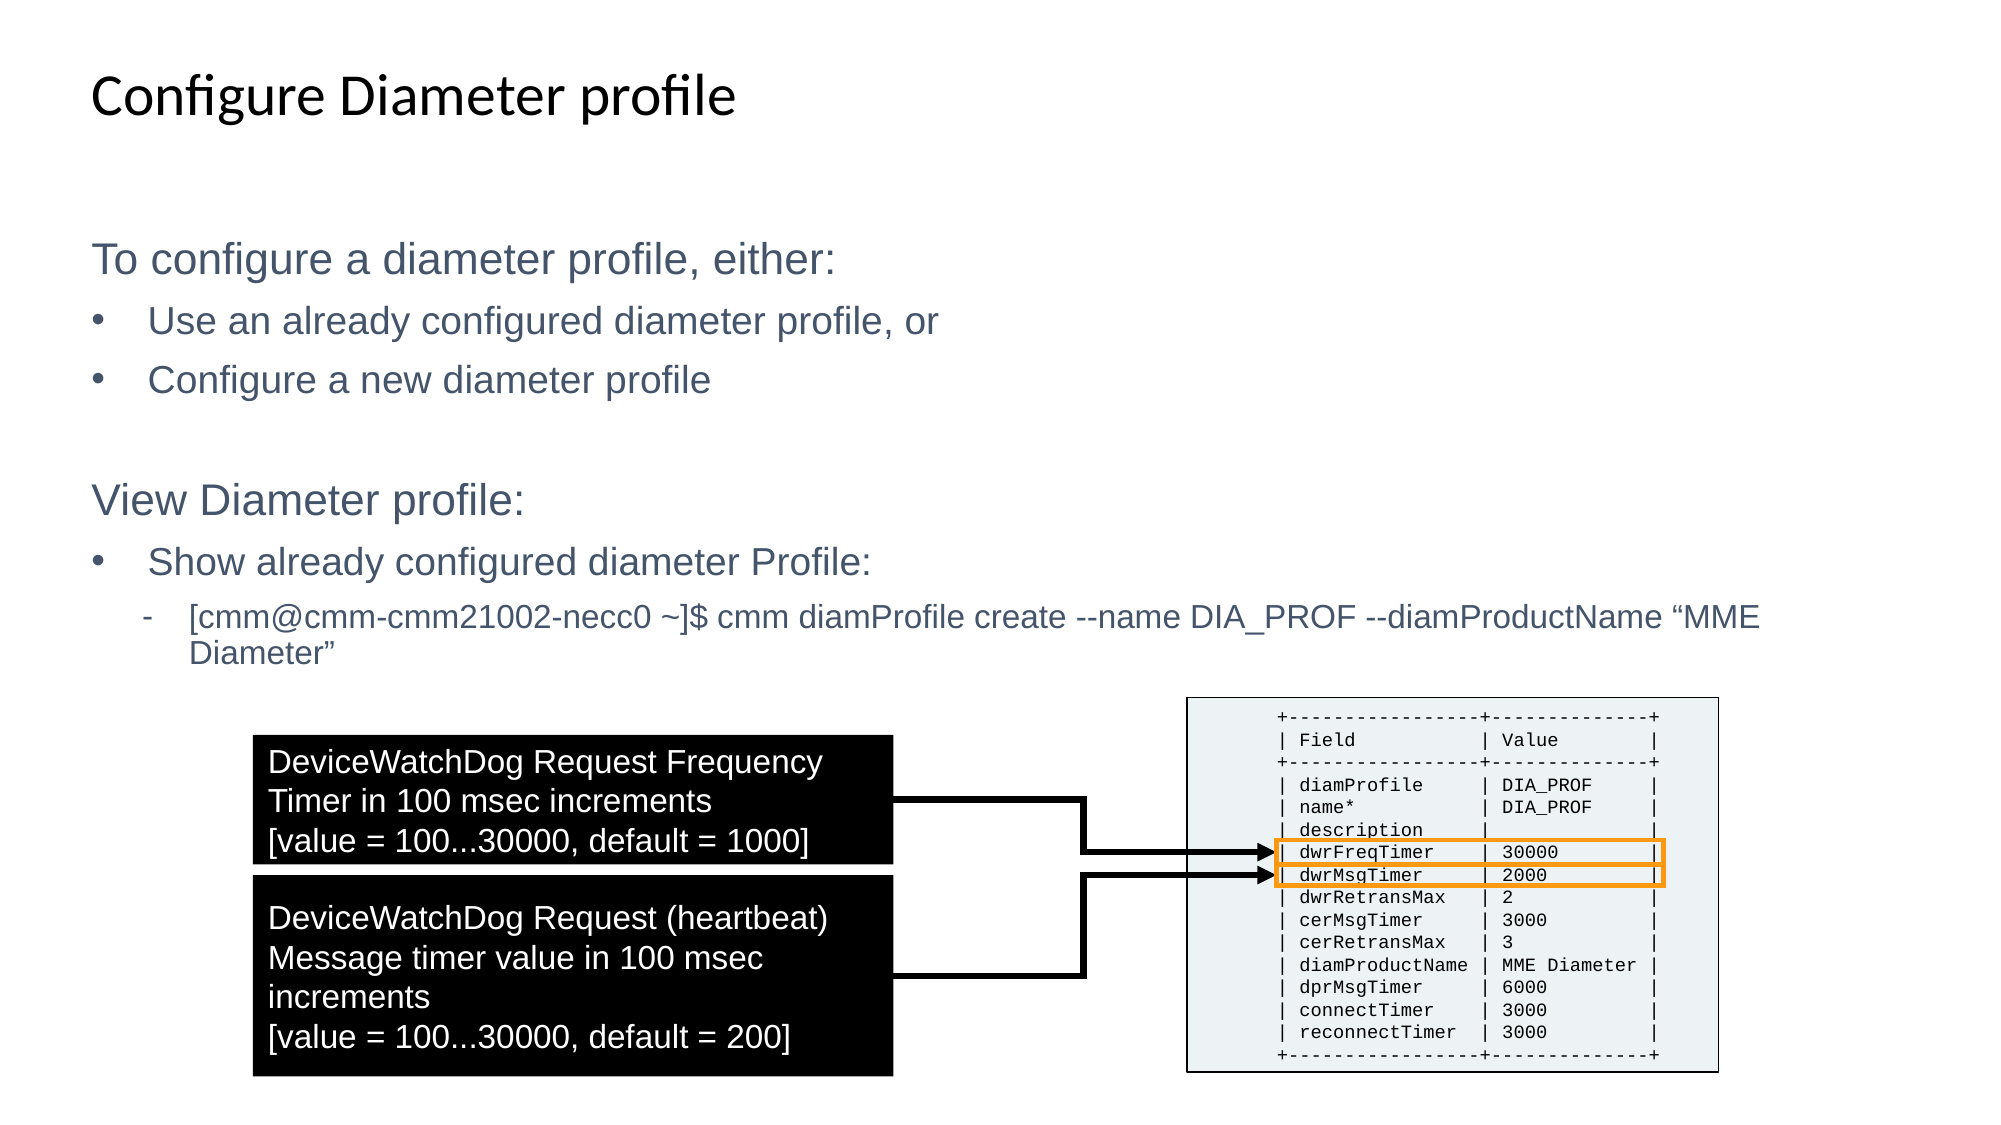

Slide excluded from Table of Contents
# Configure Diameter profile
To configure a diameter profile, either:
Use an already configured diameter profile, or
Configure a new diameter profile

View Diameter profile:
Show already configured diameter Profile:
[cmm@cmm-cmm21002-necc0 ~]$ cmm diamProfile create --name DIA_PROF --diamProductName “MME Diameter”

+-----------------+--------------+
| Field           | Value        |
+-----------------+--------------+
| diamProfile     | DIA_PROF     |
| name*           | DIA_PROF     |
| description     |              |
| dwrFreqTimer    | 30000        |
| dwrMsgTimer     | 2000         |
| dwrRetransMax   | 2            |
| cerMsgTimer     | 3000         |
| cerRetransMax   | 3            |
| diamProductName | MME Diameter |
| dprMsgTimer     | 6000         |
| connectTimer    | 3000         |
| reconnectTimer  | 3000         |
+-----------------+--------------+
DeviceWatchDog Request Frequency Timer in 100 msec increments
[value = 100...30000, default = 1000]

DeviceWatchDog Request (heartbeat) Message timer value in 100 msec increments
[value = 100...30000, default = 200]